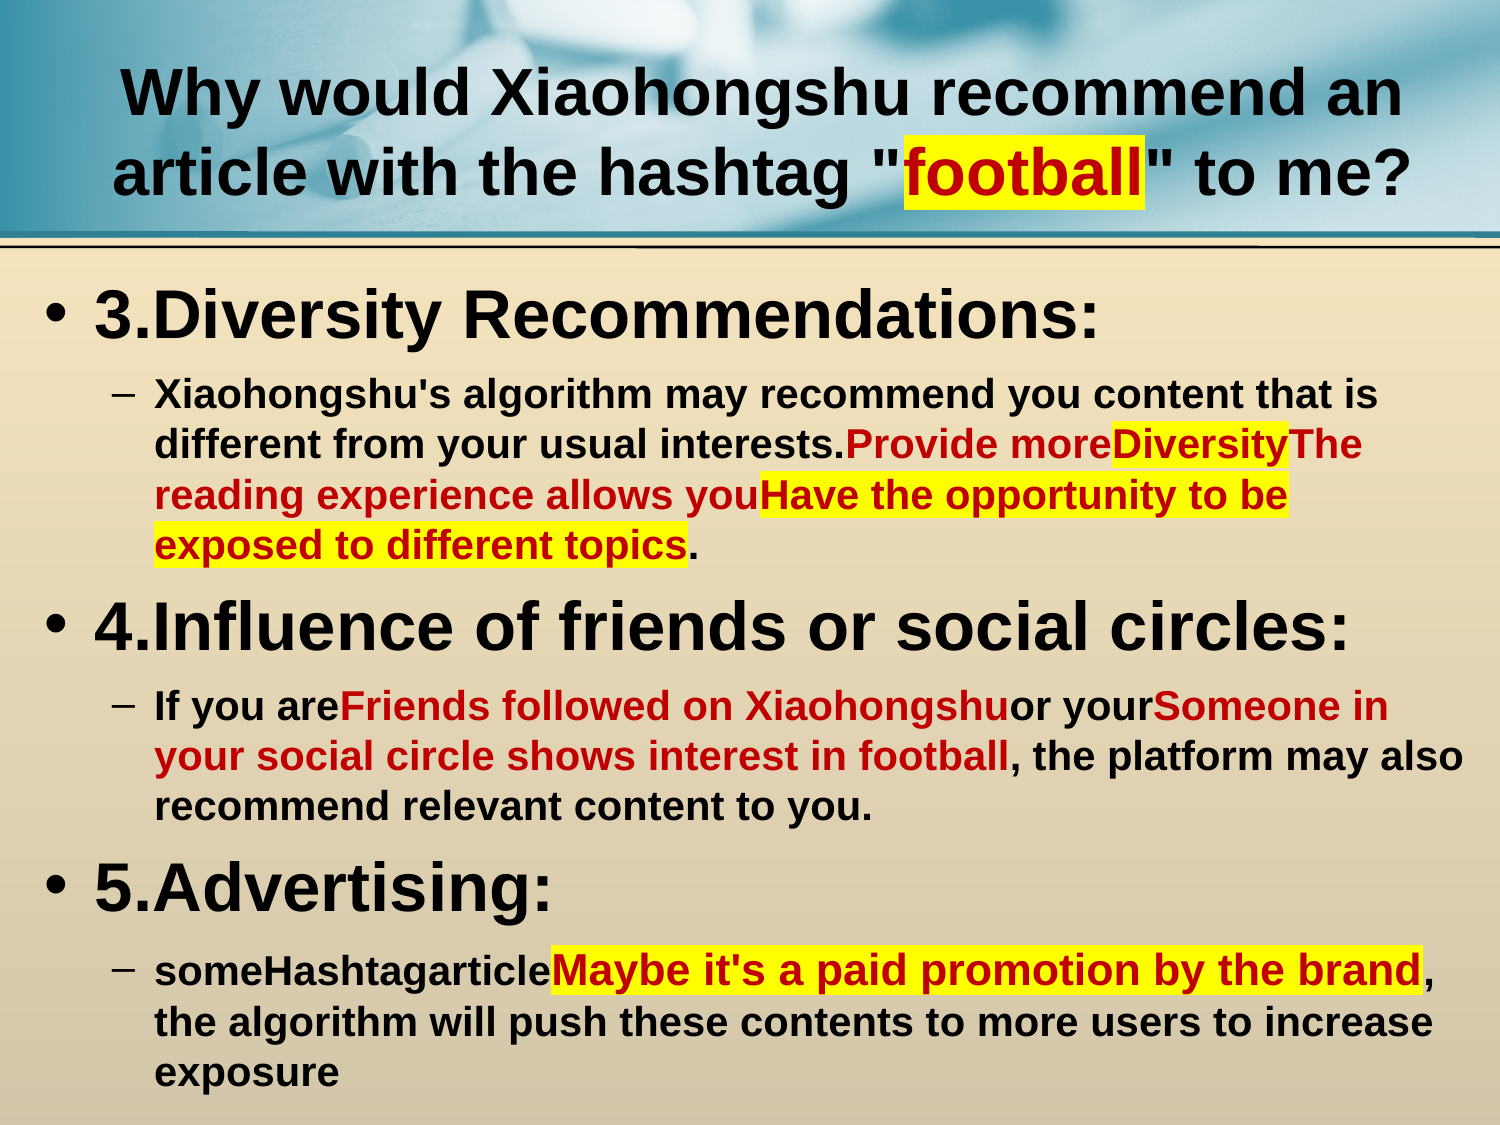

# Why would Xiaohongshu recommend an article with the hashtag "football" to me?
3.Diversity Recommendations:
Xiaohongshu's algorithm may recommend you content that is different from your usual interests.Provide moreDiversityThe reading experience allows youHave the opportunity to be exposed to different topics.
4.Influence of friends or social circles:
If you areFriends followed on Xiaohongshuor yourSomeone in your social circle shows interest in football, the platform may also recommend relevant content to you.
5.Advertising:
someHashtagarticleMaybe it's a paid promotion by the brand, the algorithm will push these contents to more users to increase exposure